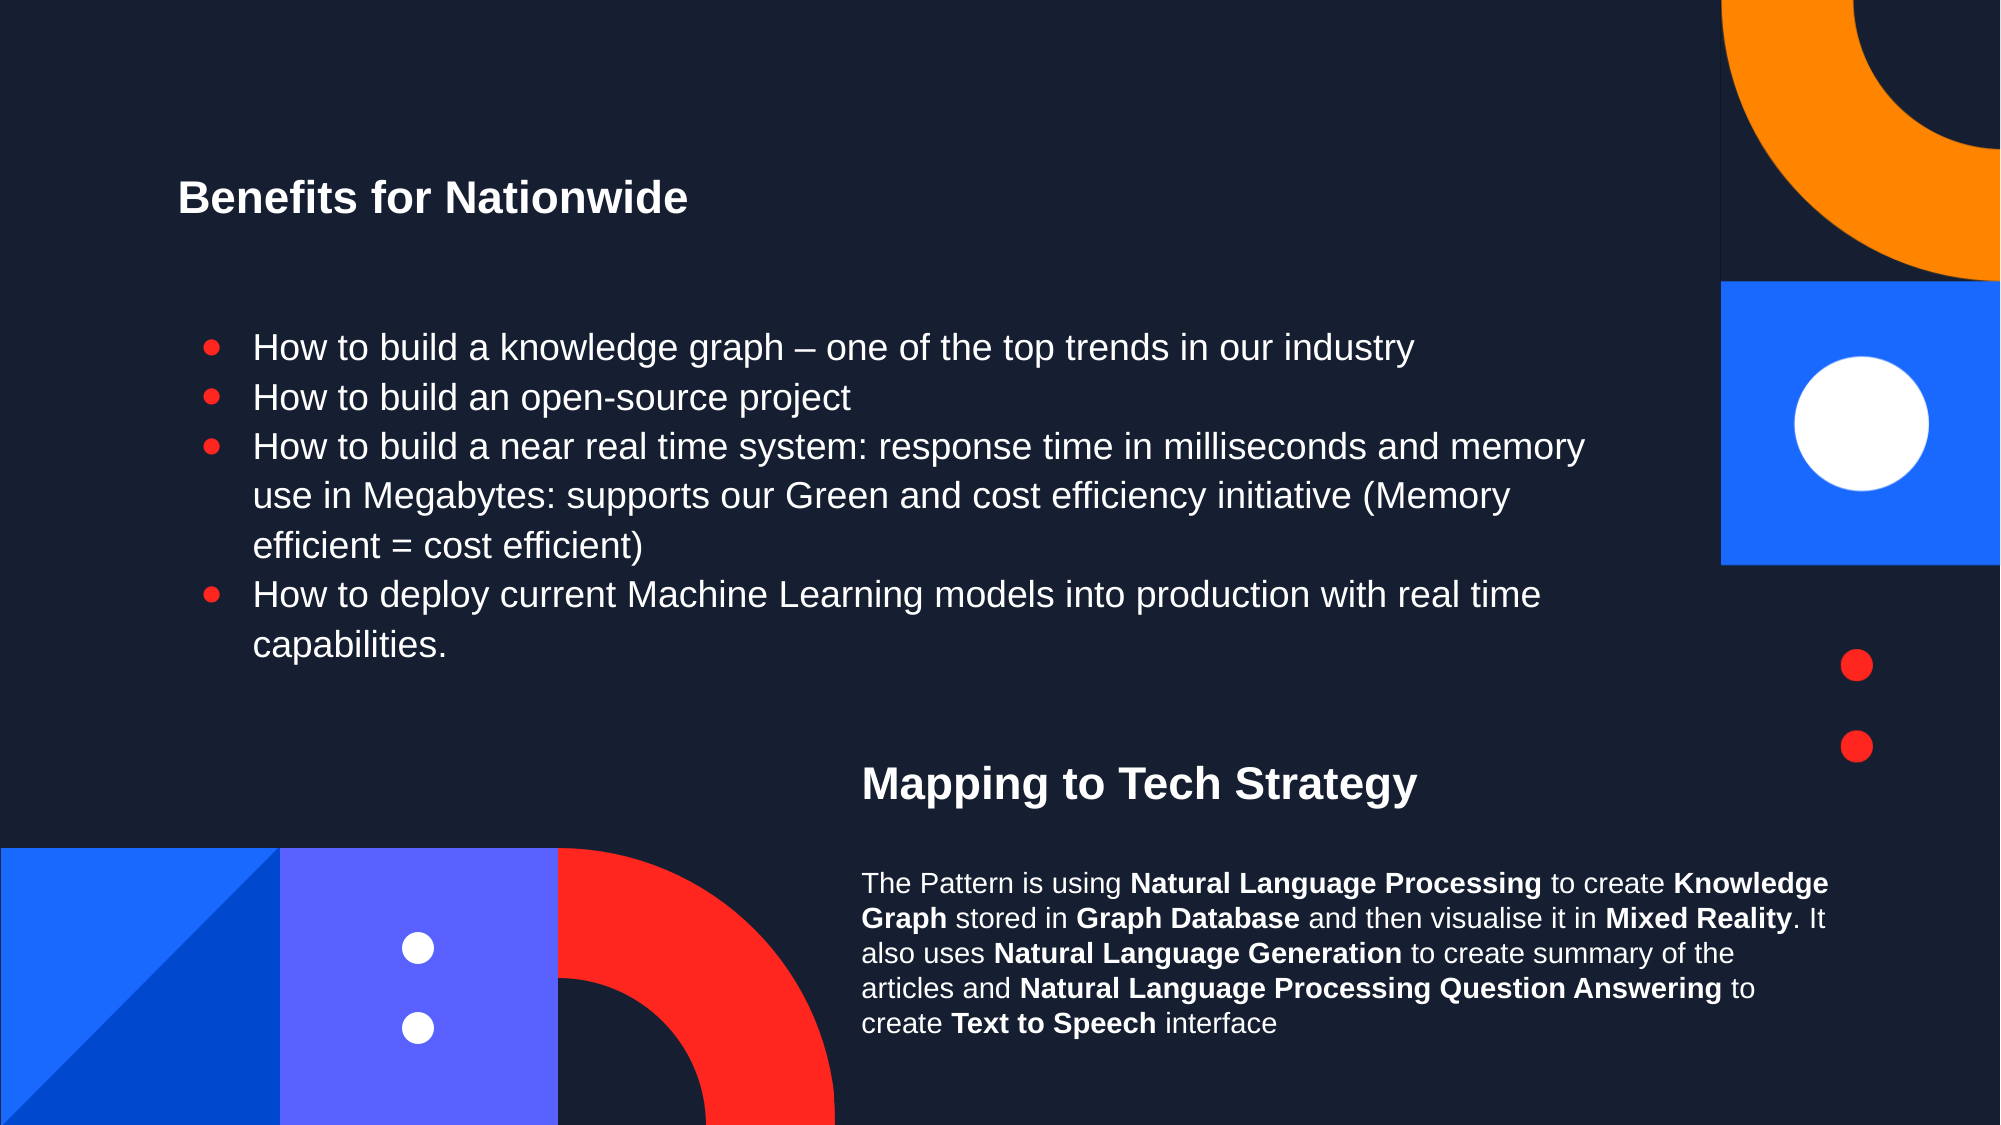

Benefits for Nationwide
How to build a knowledge graph – one of the top trends in our industry
How to build an open-source project
How to build a near real time system: response time in milliseconds and memory use in Megabytes: supports our Green and cost efficiency initiative (Memory efficient = cost efficient)
How to deploy current Machine Learning models into production with real time capabilities.
Mapping to Tech Strategy
The Pattern is using Natural Language Processing to create Knowledge Graph stored in Graph Database and then visualise it in Mixed Reality. It also uses Natural Language Generation to create summary of the articles and Natural Language Processing Question Answering to create Text to Speech interface